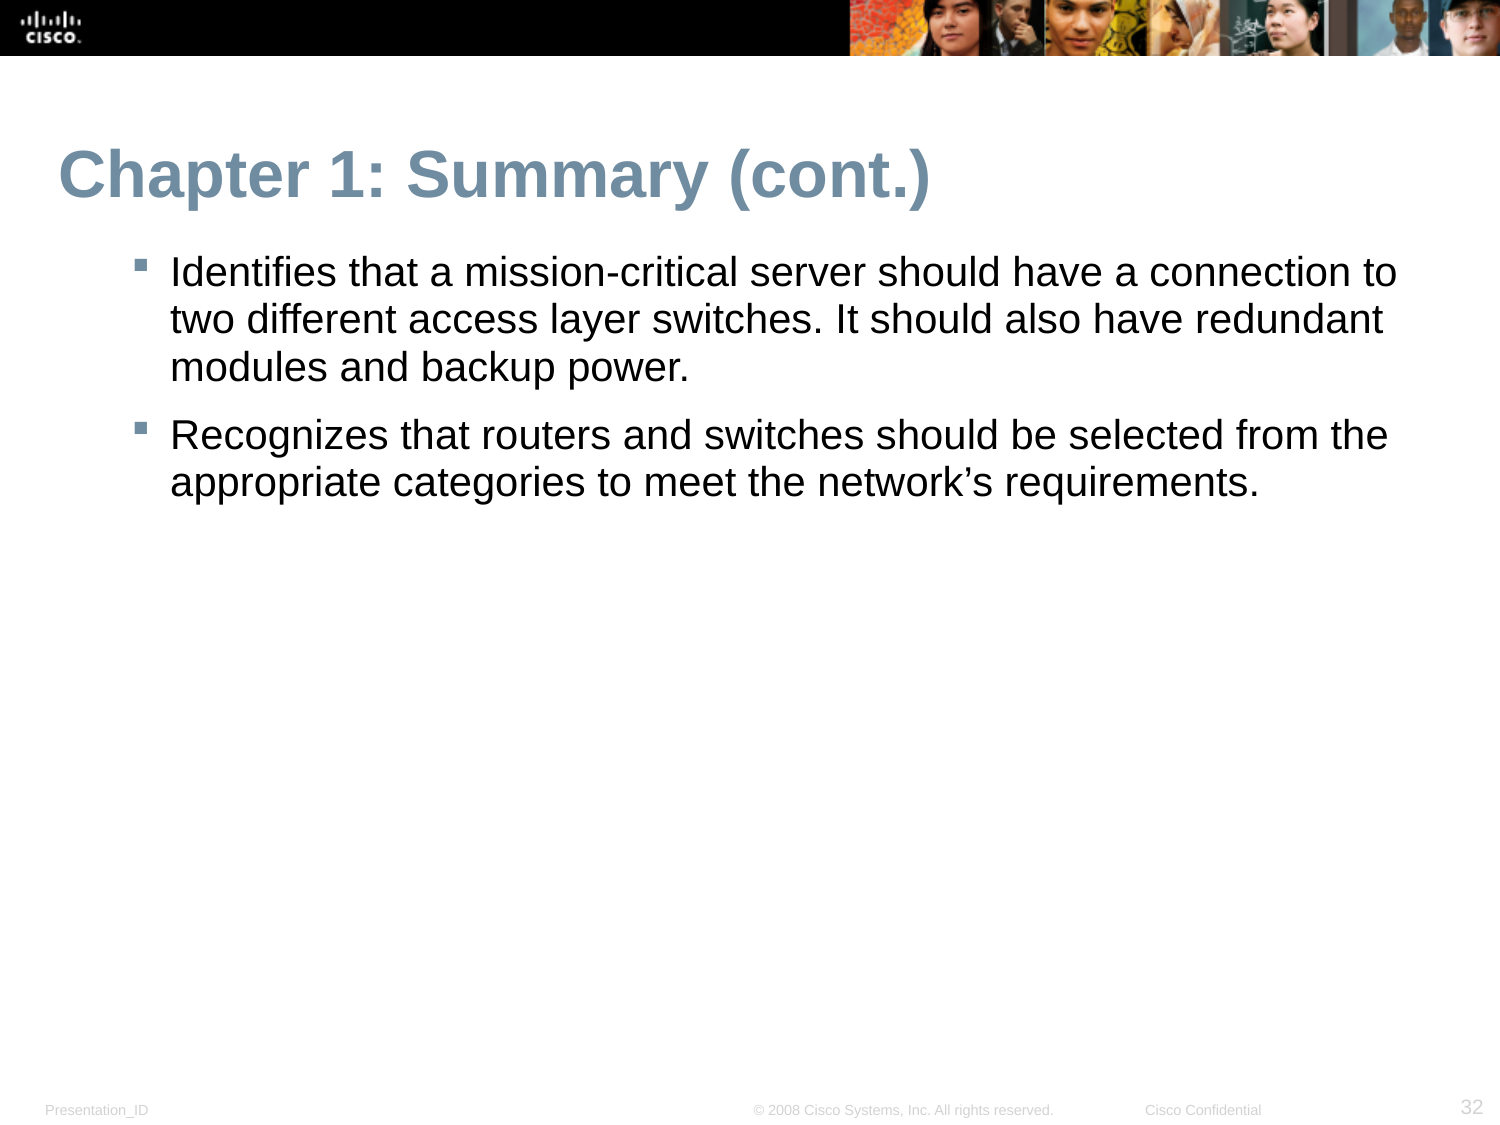

# Chapter 1: Summary (cont.)
Identifies that a mission-critical server should have a connection to two different access layer switches. It should also have redundant modules and backup power.
Recognizes that routers and switches should be selected from the appropriate categories to meet the network’s requirements.